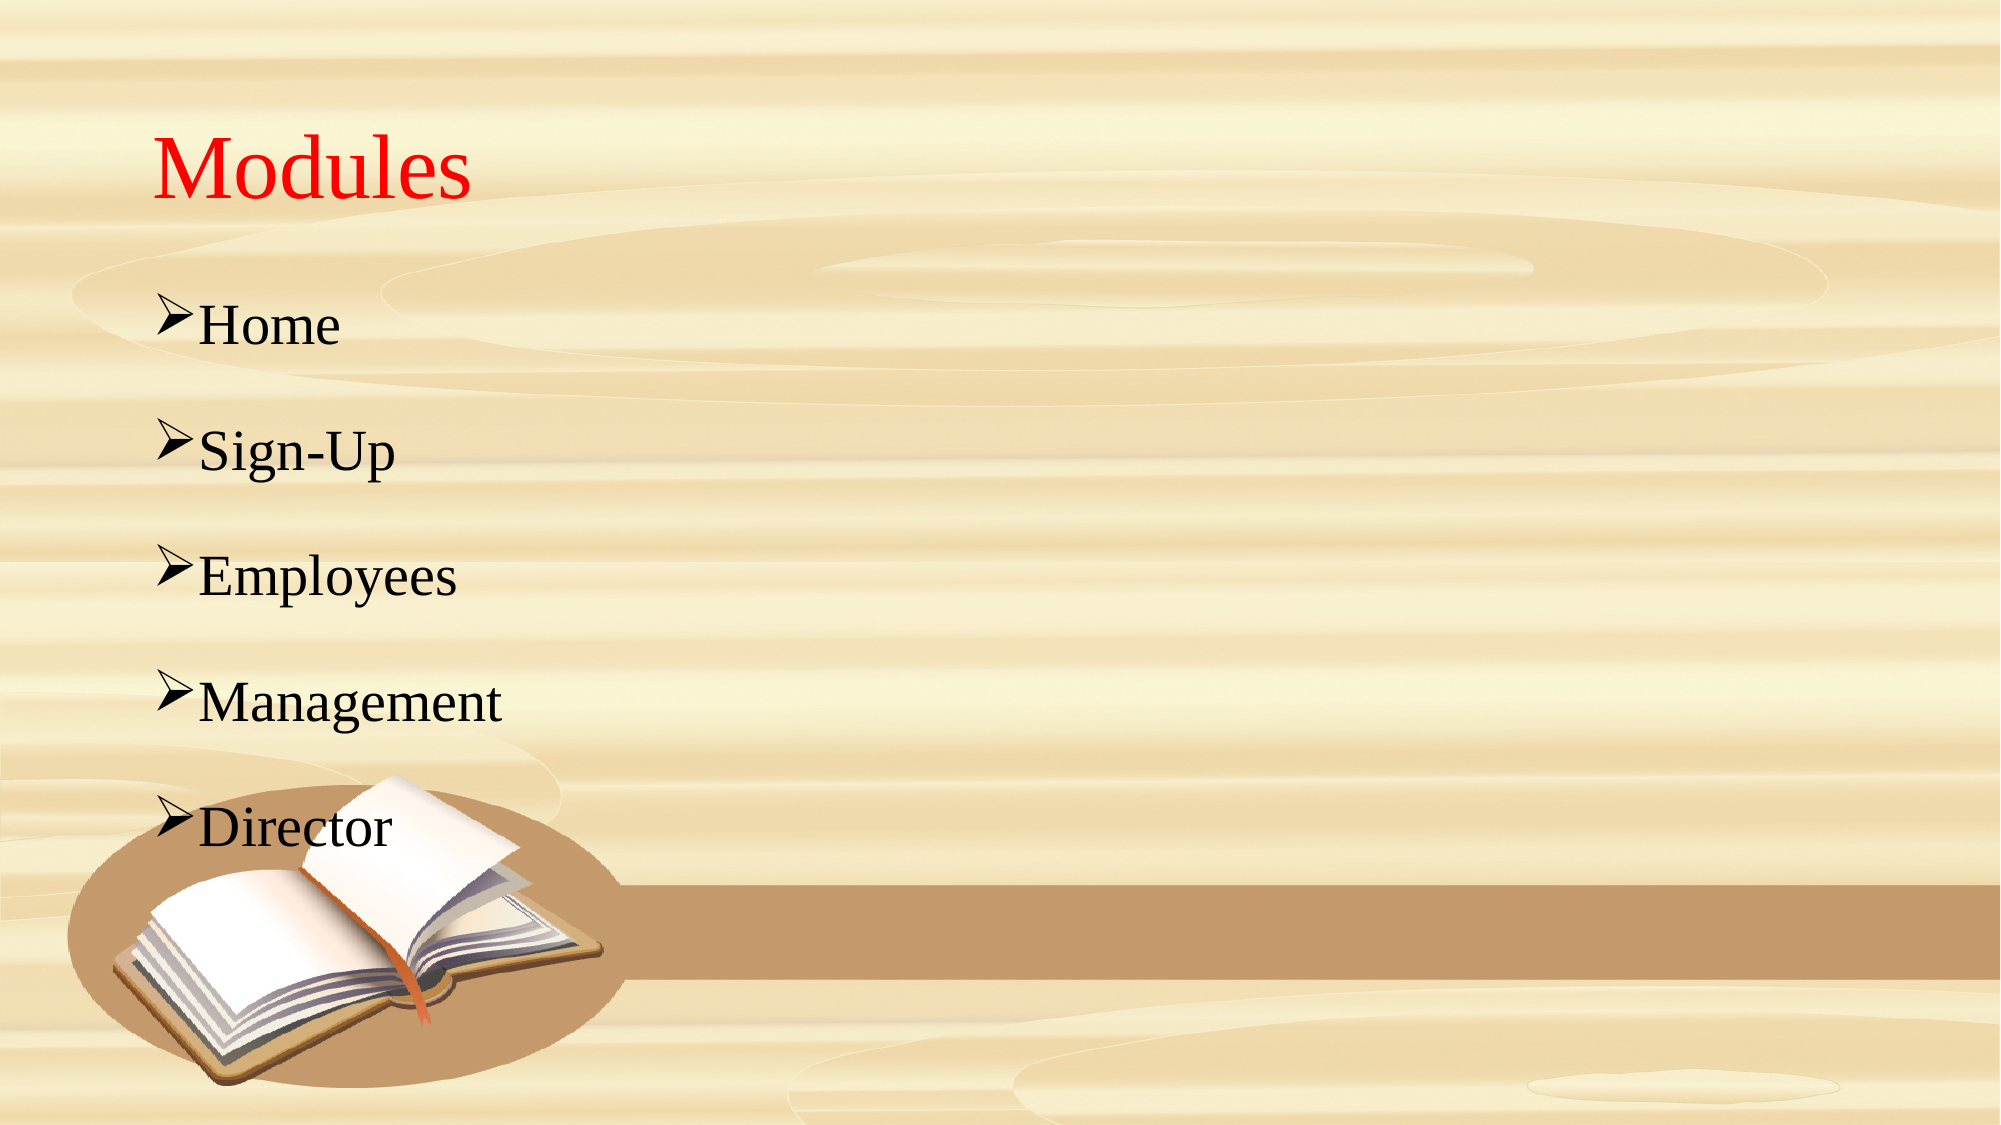

# Modules
Home
Sign-Up
Employees
Management
Director